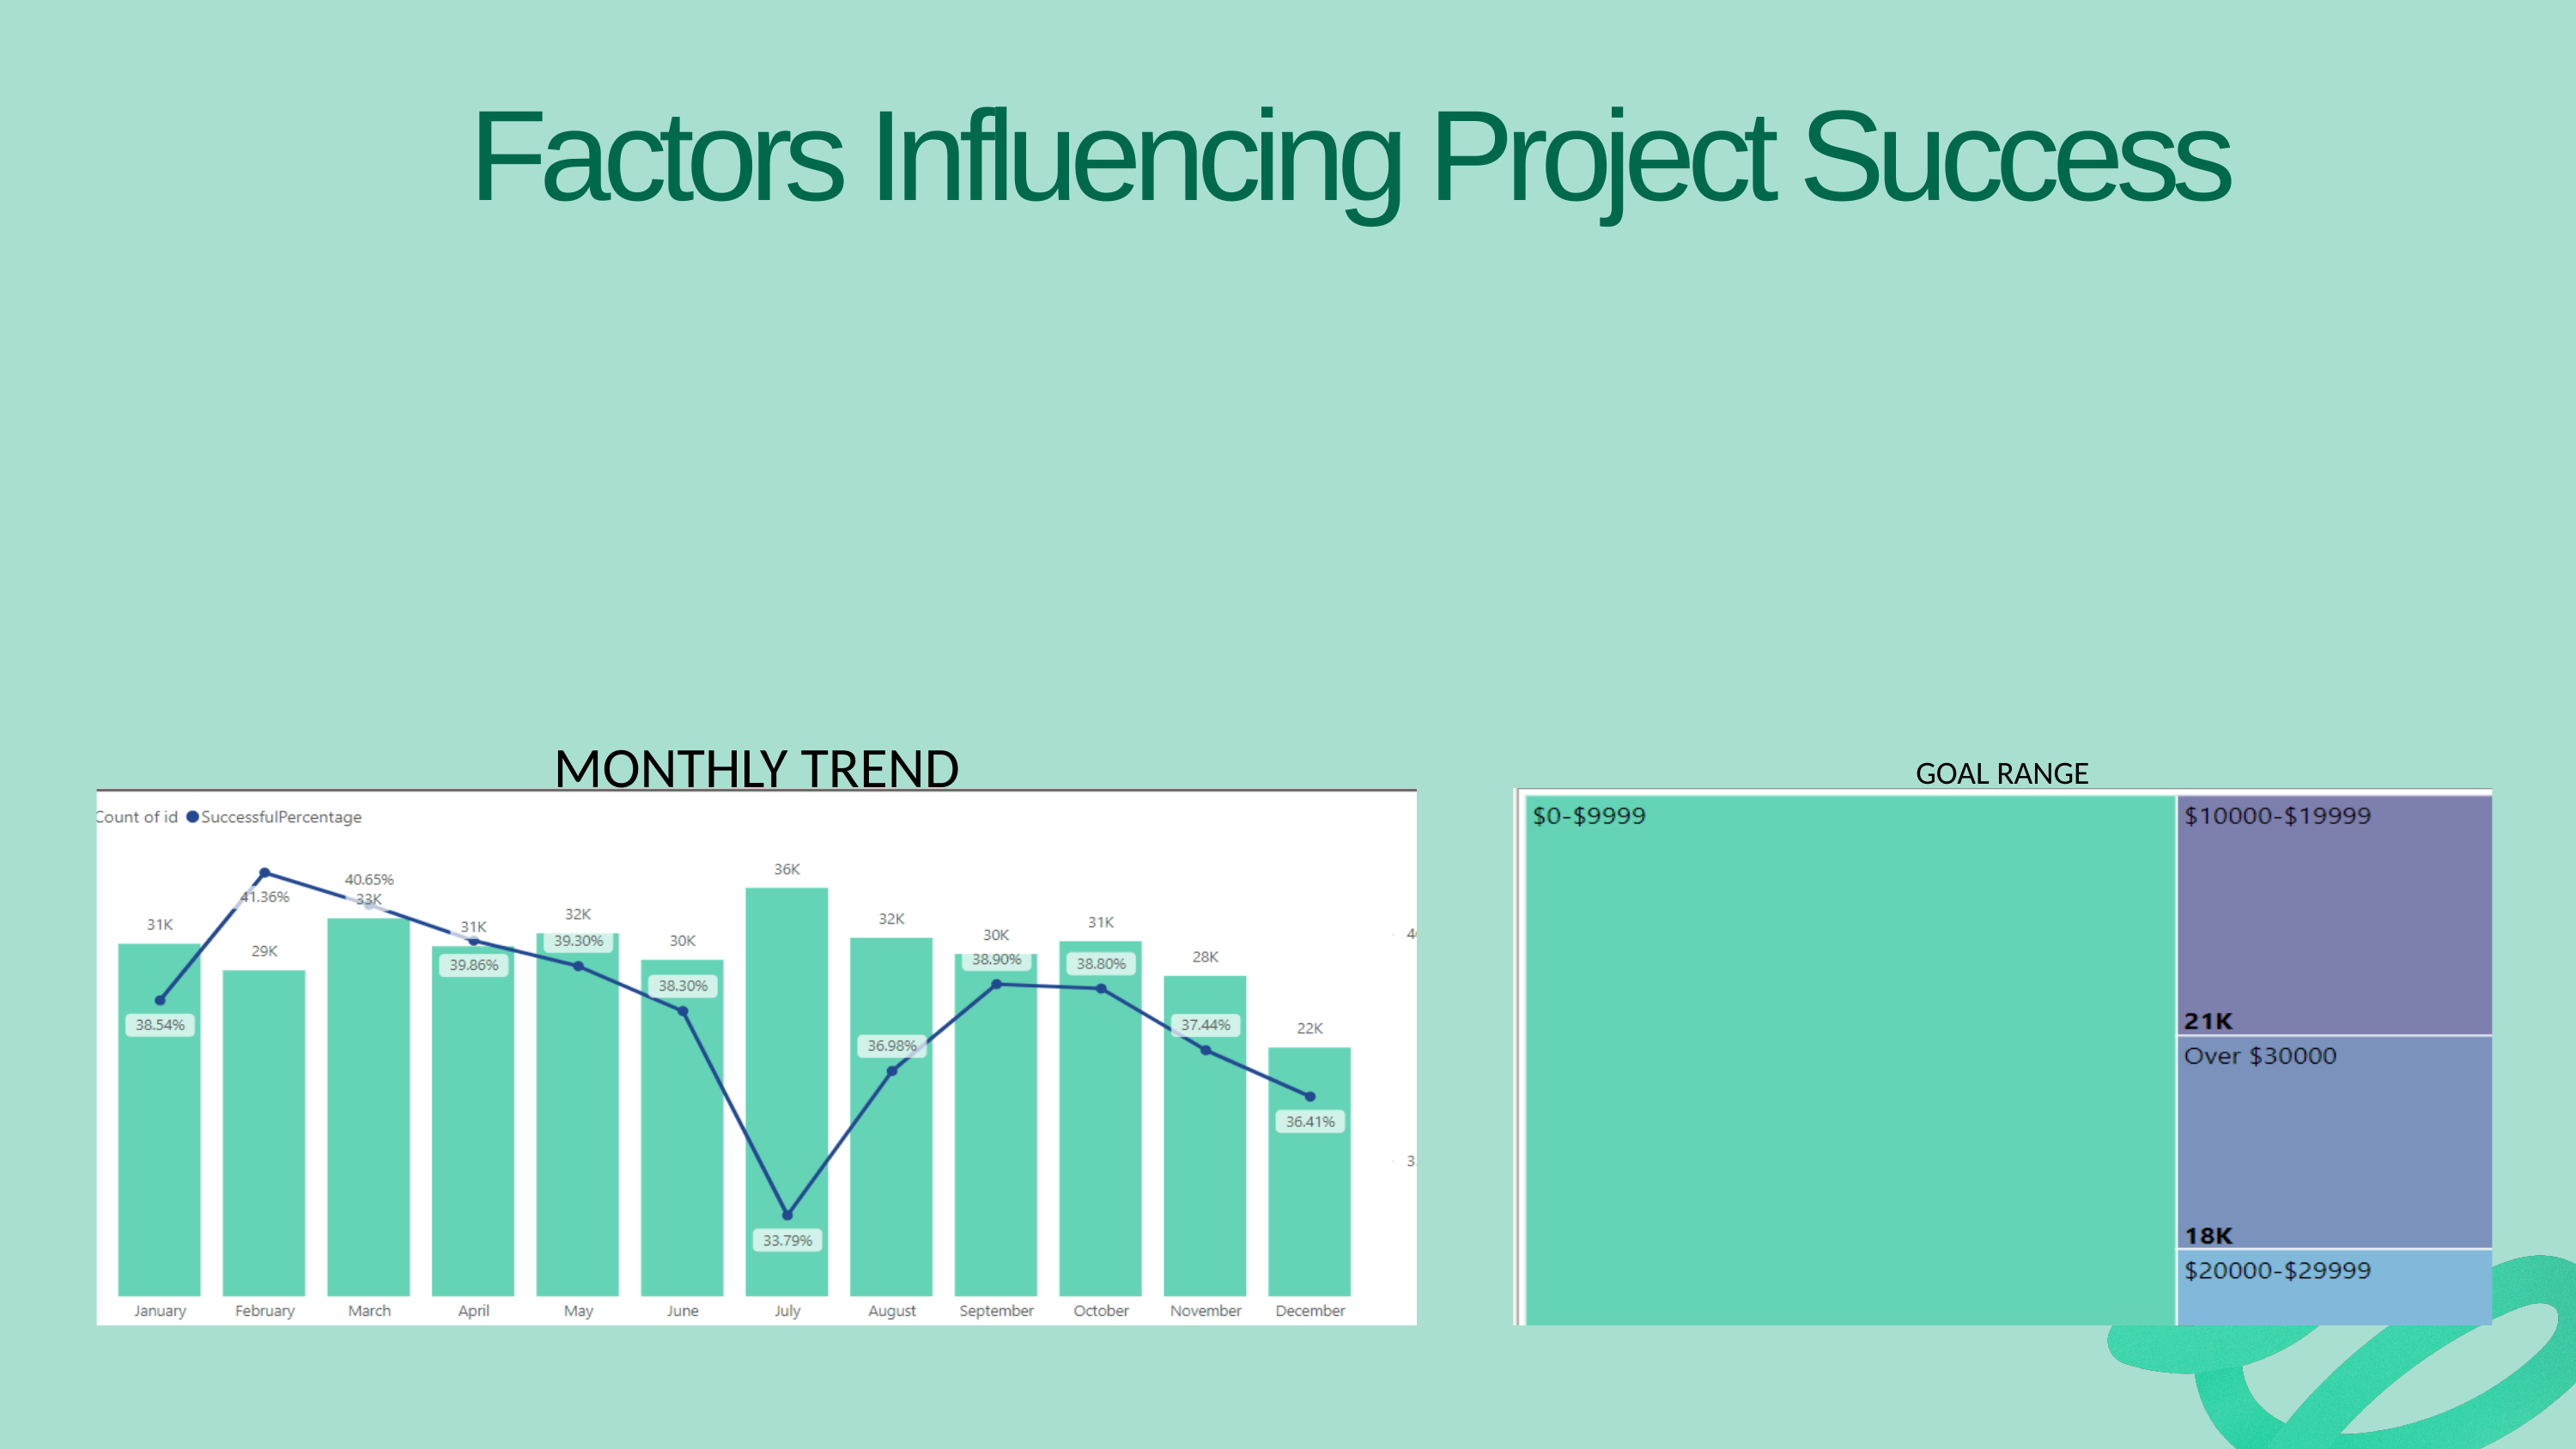

Factors Influencing Project Success
MONTHLY TREND
GOAL RANGE